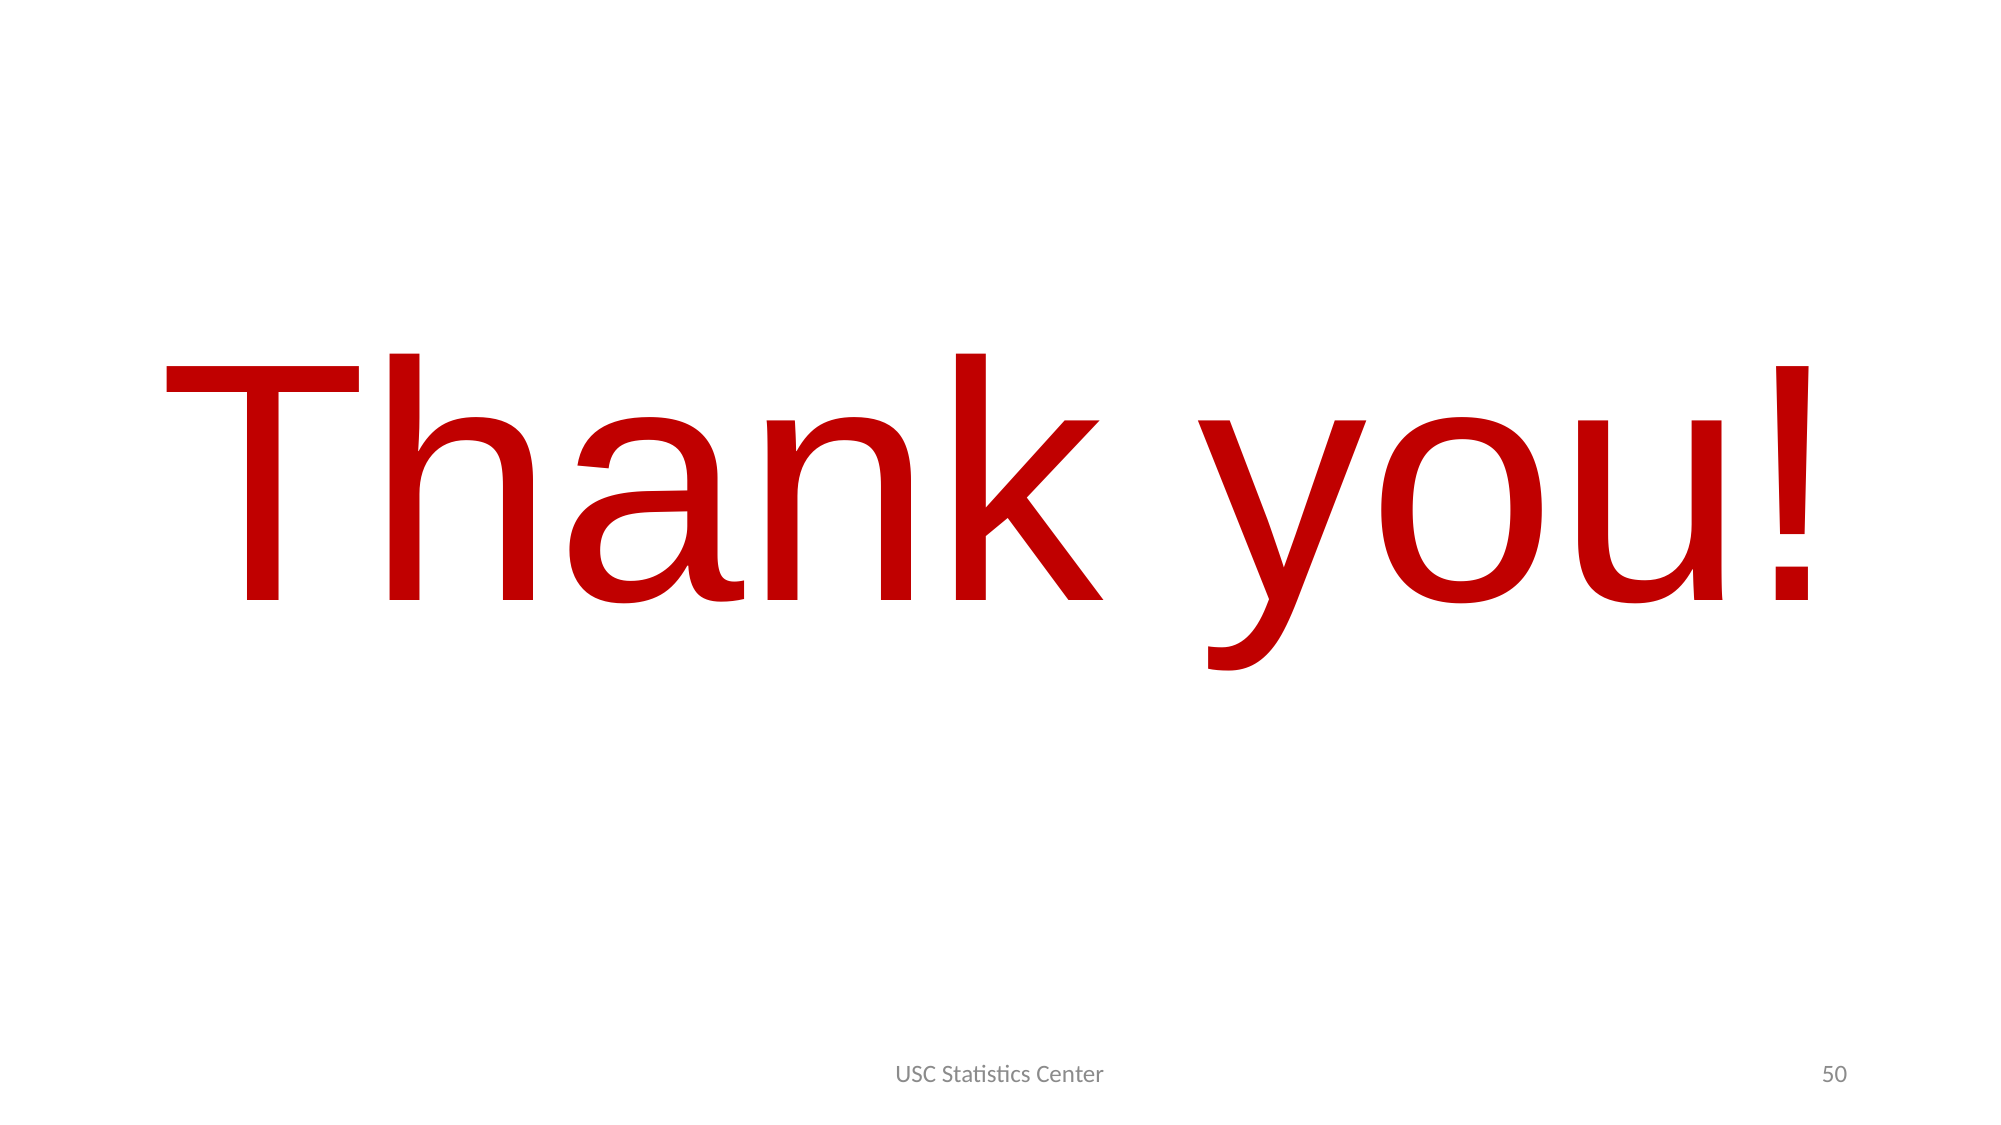

#
Thank you!
USC Statistics Center
50